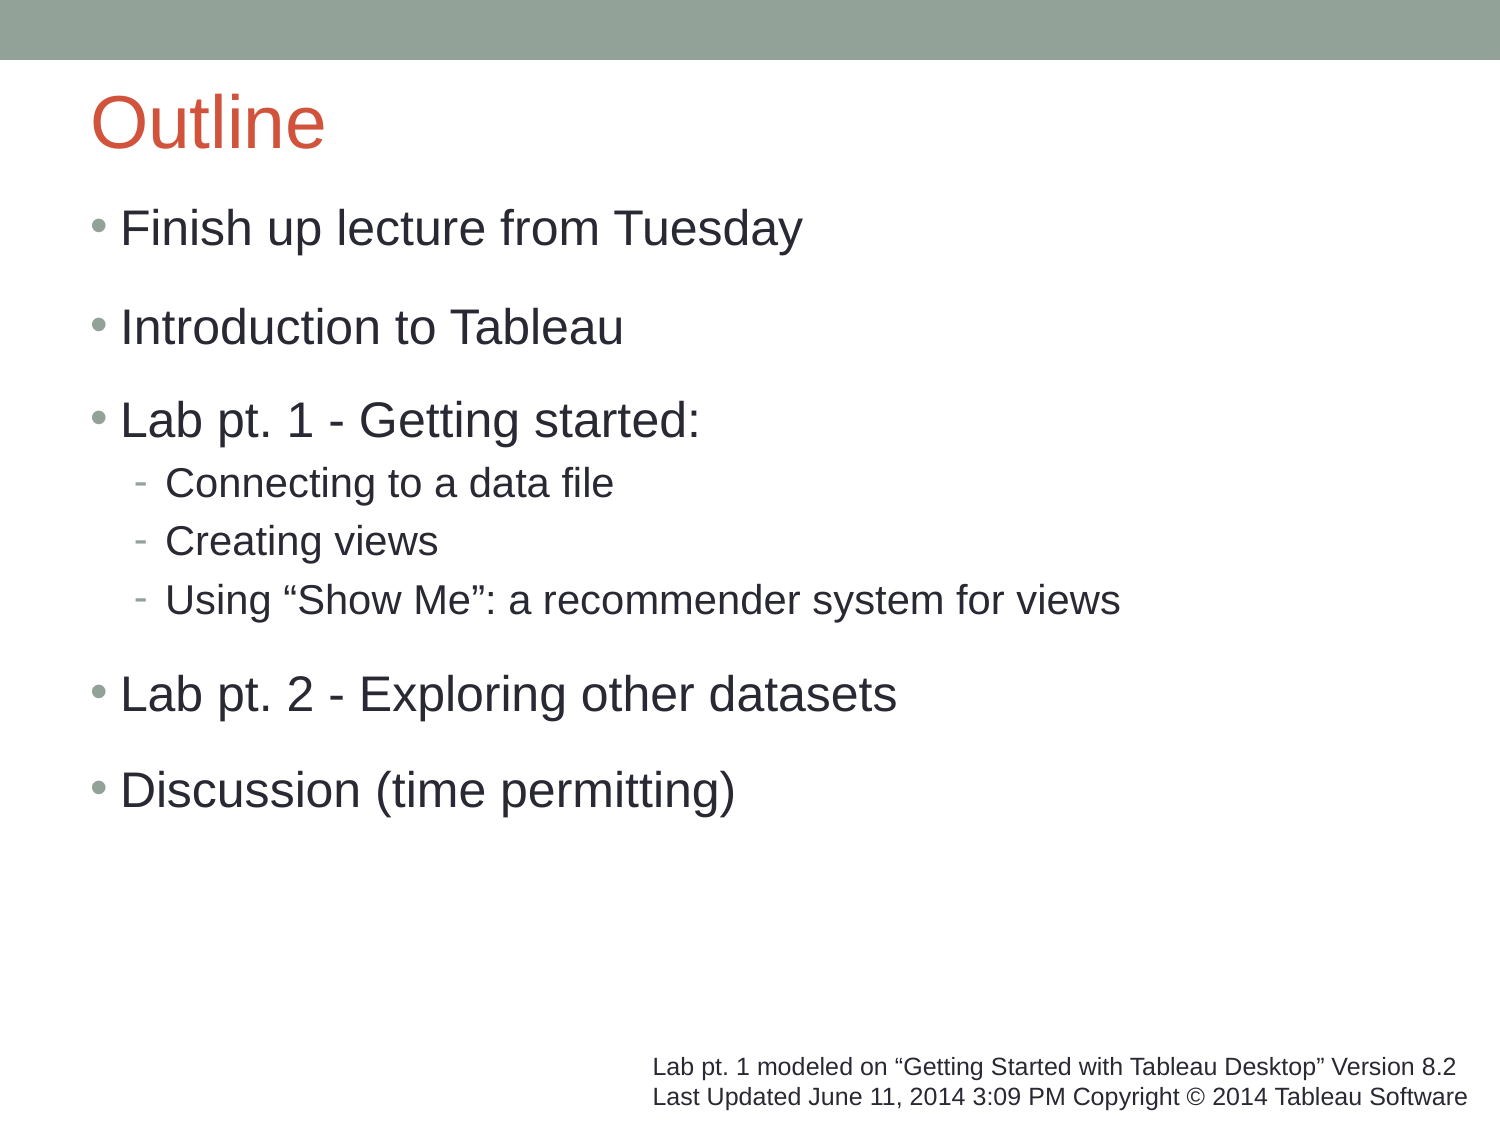

# Outline
Finish up lecture from Tuesday

Introduction to Tableau

Lab pt. 1 - Getting started:
Connecting to a data file
Creating views
Using “Show Me”: a recommender system for views

Lab pt. 2 - Exploring other datasets

Discussion (time permitting)
Lab pt. 1 modeled on “Getting Started with Tableau Desktop” Version 8.2
Last Updated June 11, 2014 3:09 PM Copyright © 2014 Tableau Software